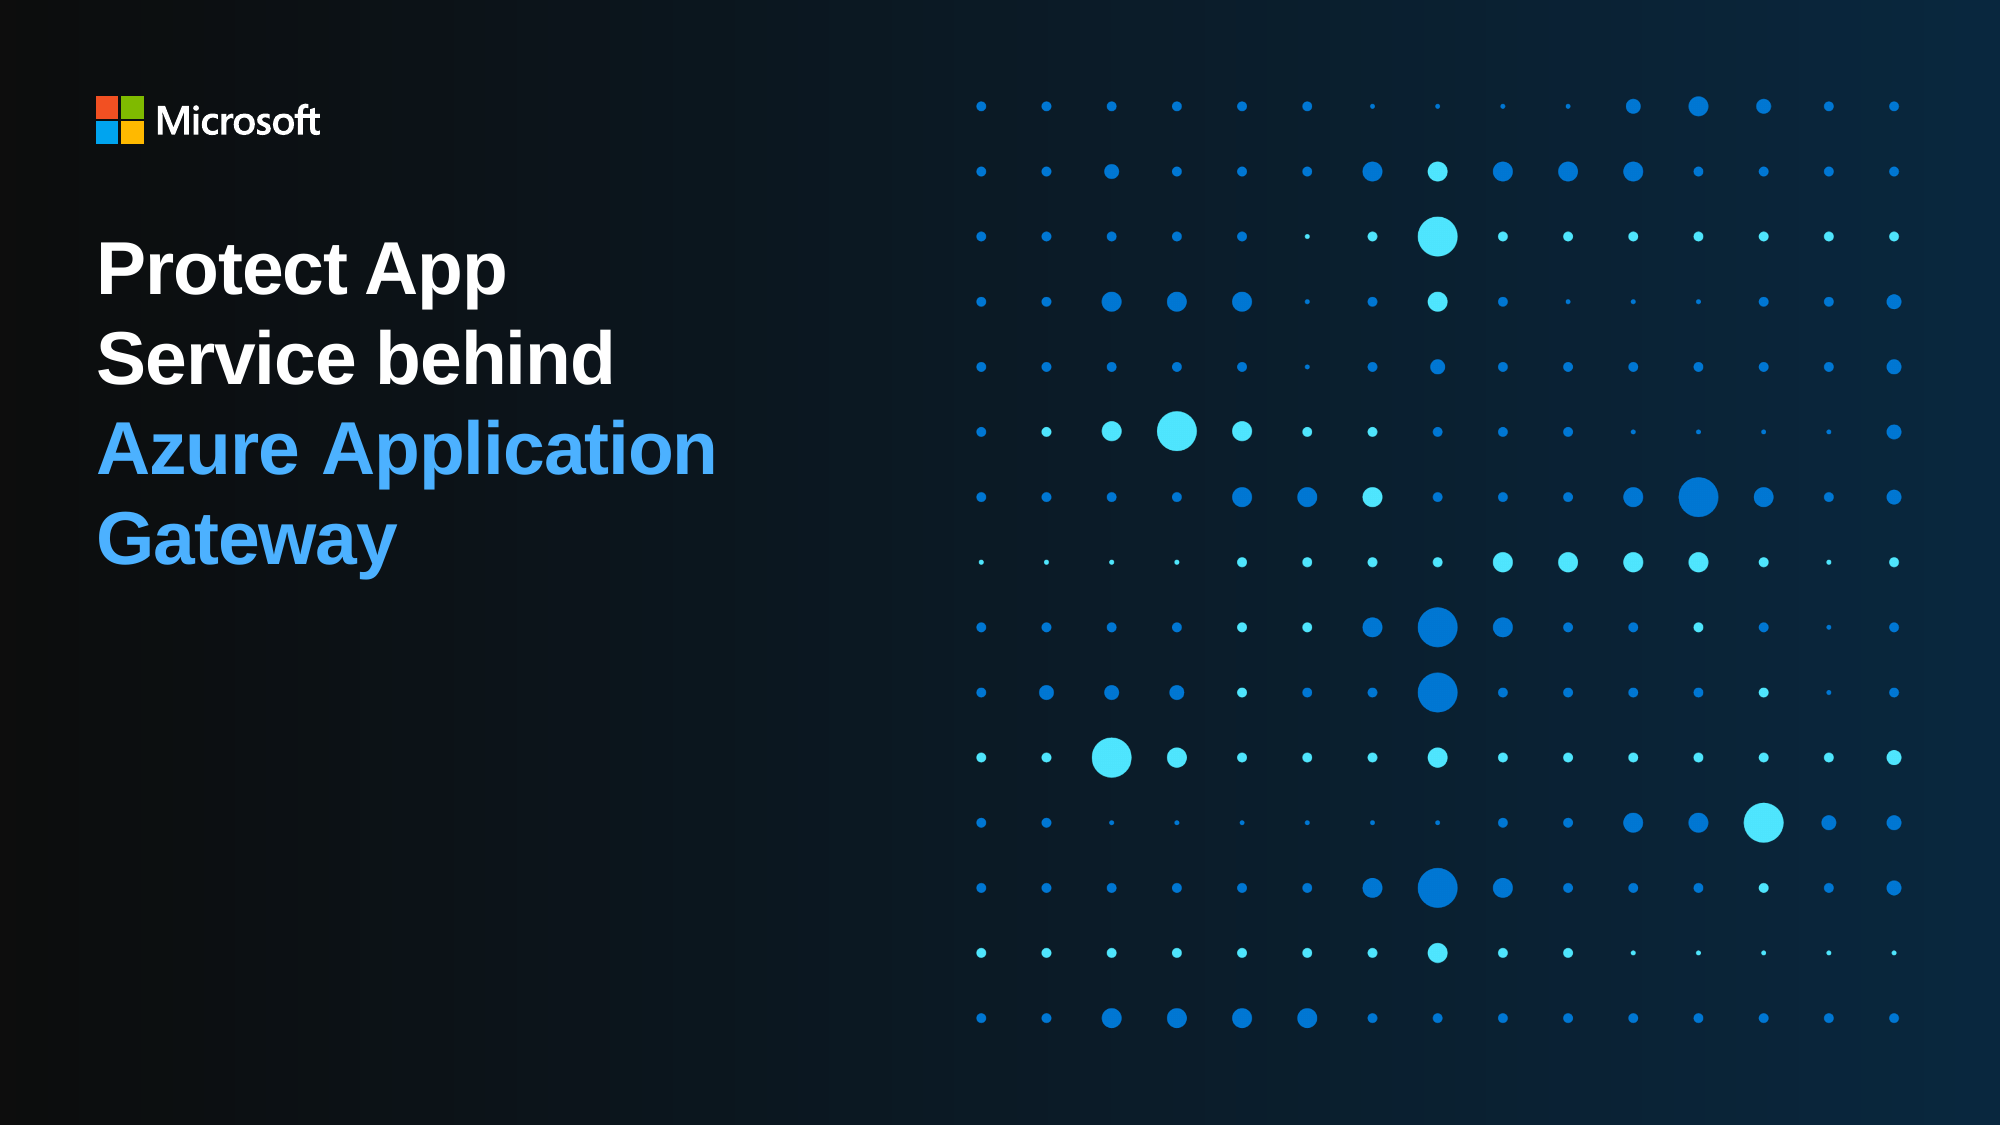

# Protect App Service behind Azure Application Gateway